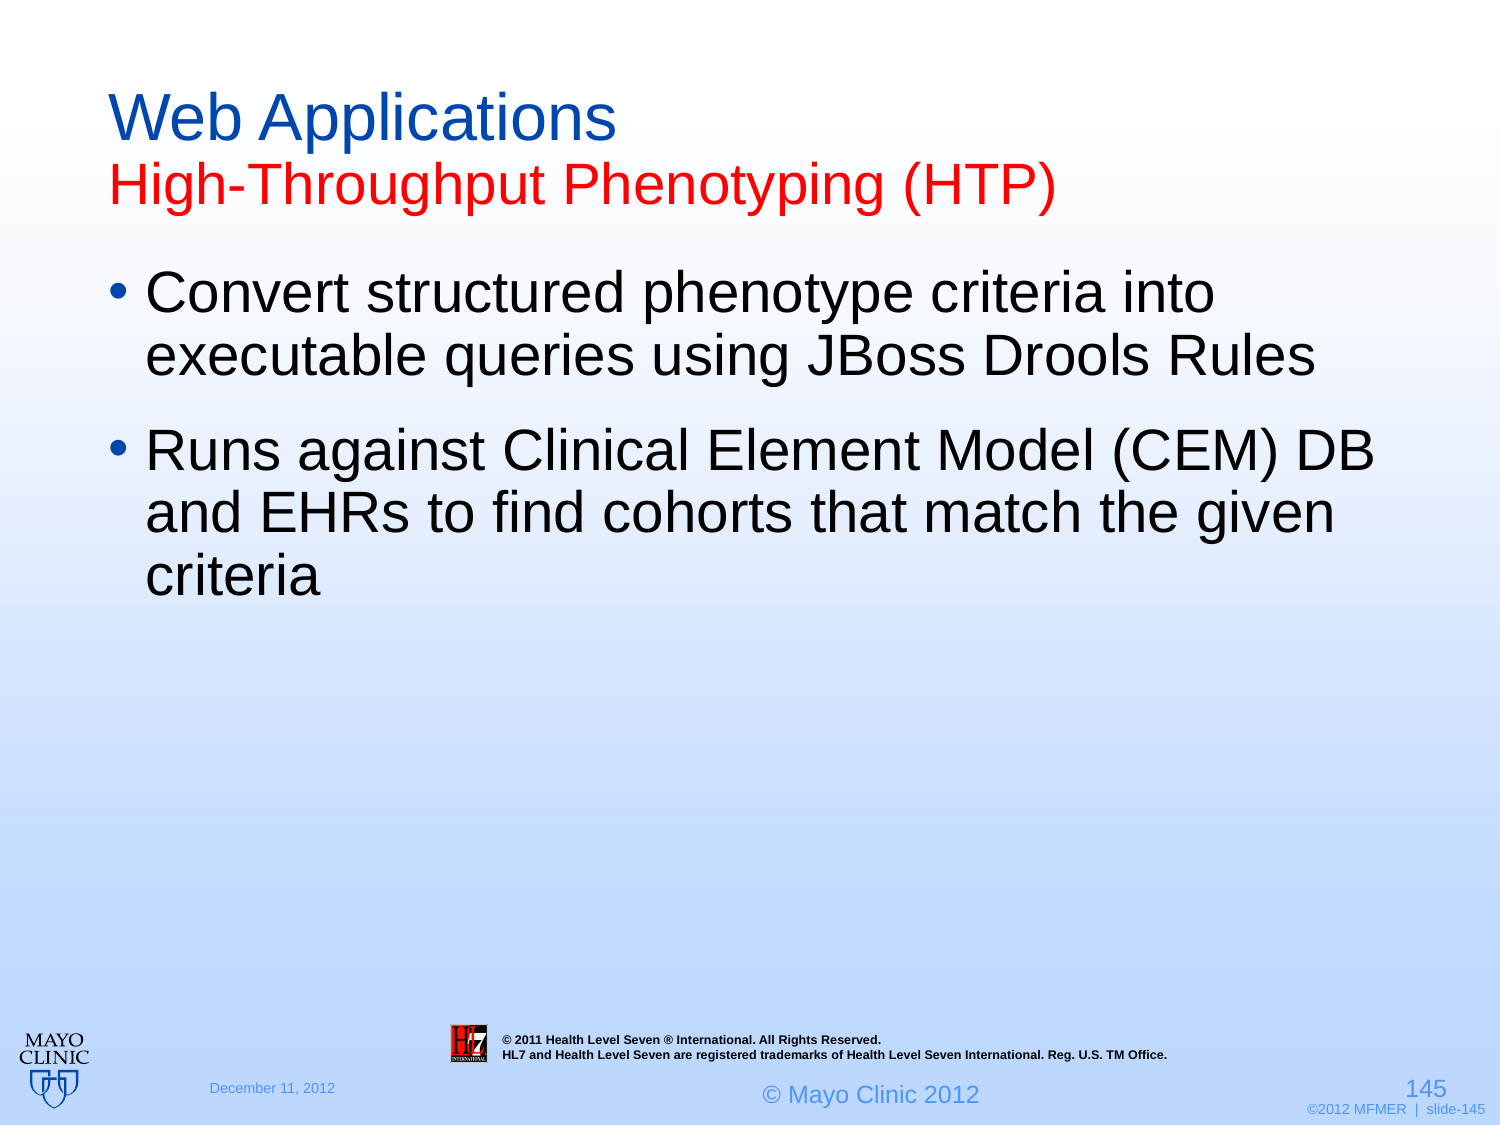

# Web Applications High-Throughput Phenotyping (HTP)
Convert structured phenotype criteria into executable queries using JBoss Drools Rules
Runs against Clinical Element Model (CEM) DB and EHRs to find cohorts that match the given criteria

December 11, 2012
© Mayo Clinic 2012
145